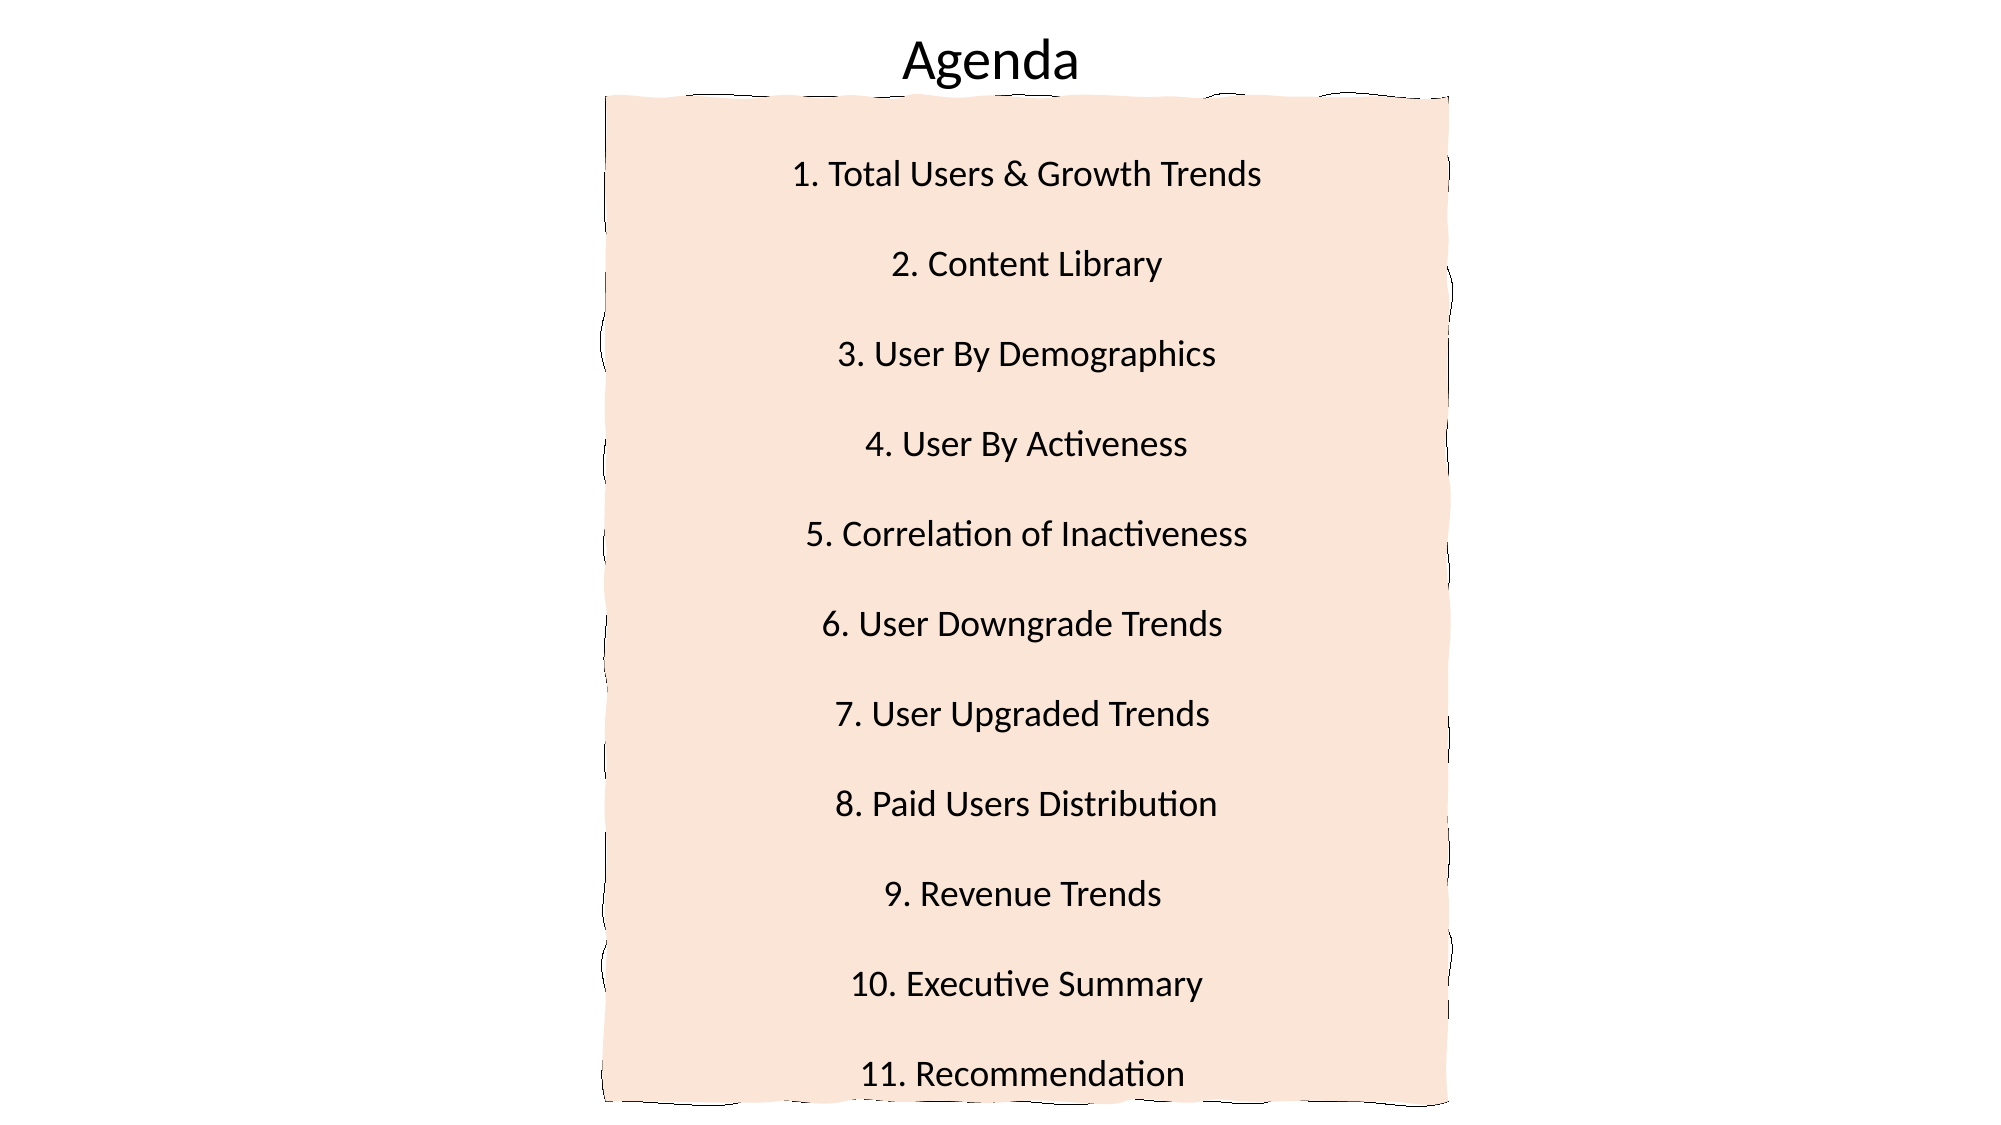

Agenda

1. Total Users & Growth Trends

2. Content Library

3. User By Demographics

4. User By Activeness

5. Correlation of Inactiveness

6. User Downgrade Trends

7. User Upgraded Trends

8. Paid Users Distribution

9. Revenue Trends

10. Executive Summary

11. Recommendation